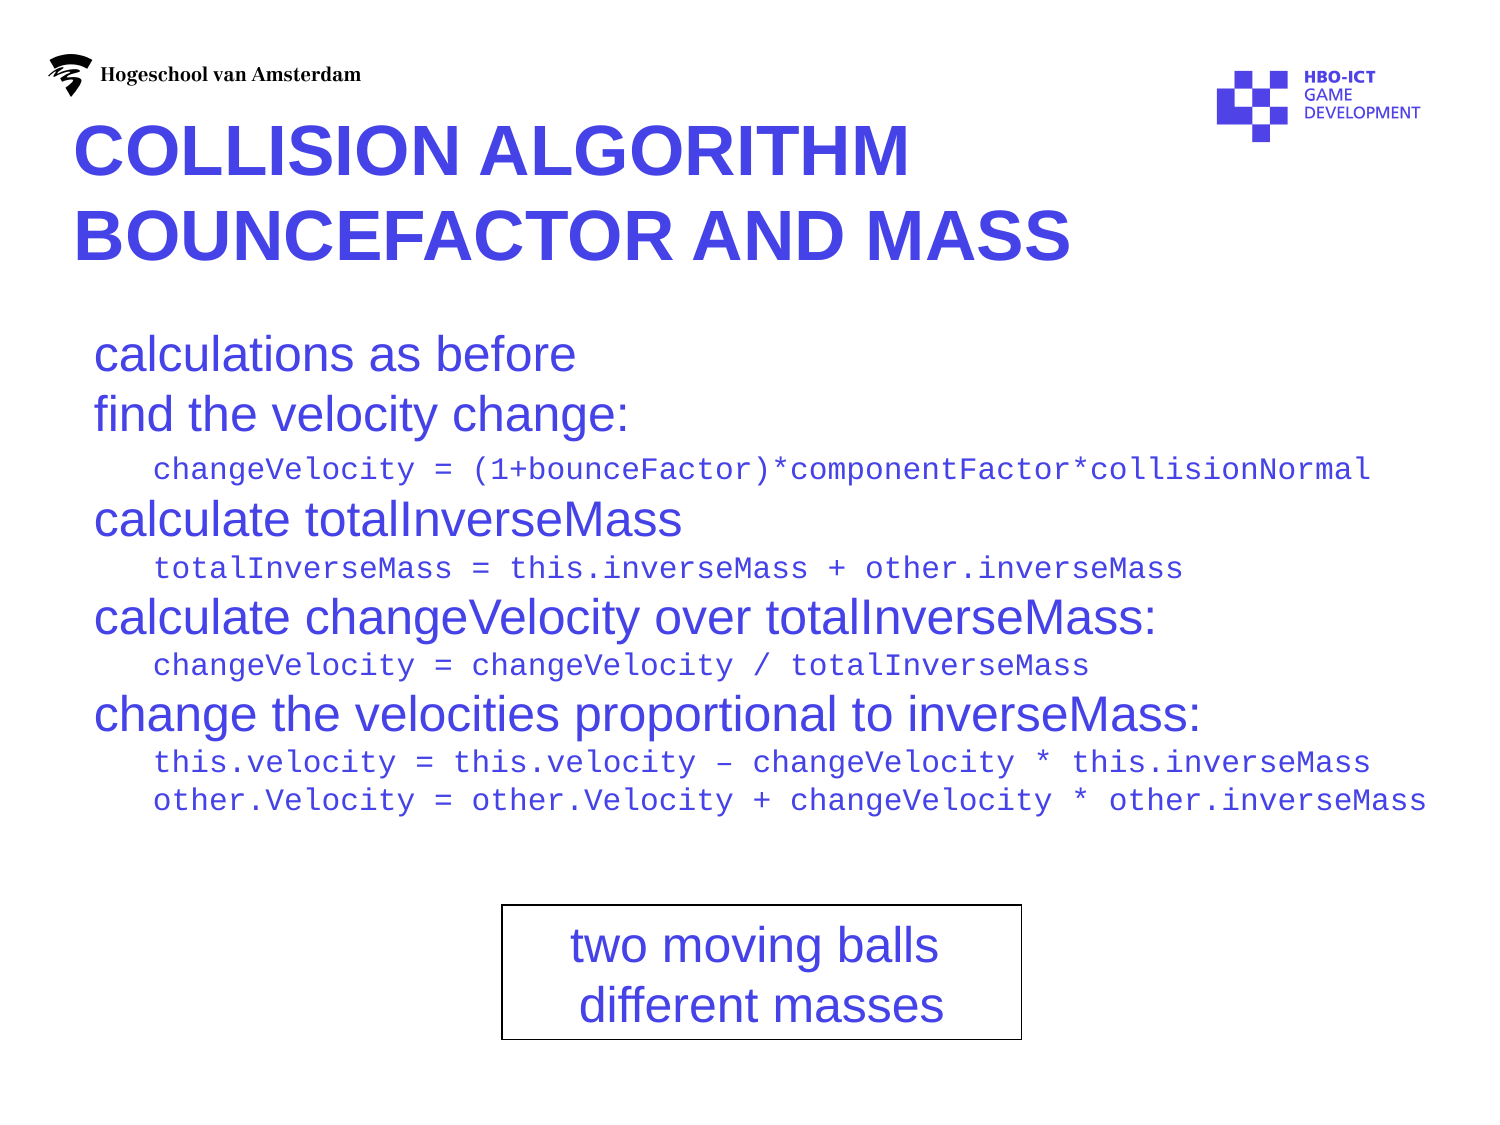

# collision algorithm bounceFactor and mass
calculations as before
find the velocity change:
	changeVelocity = (1+bounceFactor)*componentFactor*collisionNormal
calculate totalInverseMass
	totalInverseMass = this.inverseMass + other.inverseMass
calculate changeVelocity over totalInverseMass:
	changeVelocity = changeVelocity / totalInverseMass
change the velocities proportional to inverseMass:
	this.velocity = this.velocity – changeVelocity * this.inverseMass
	other.Velocity = other.Velocity + changeVelocity * other.inverseMass
two moving balls
different masses